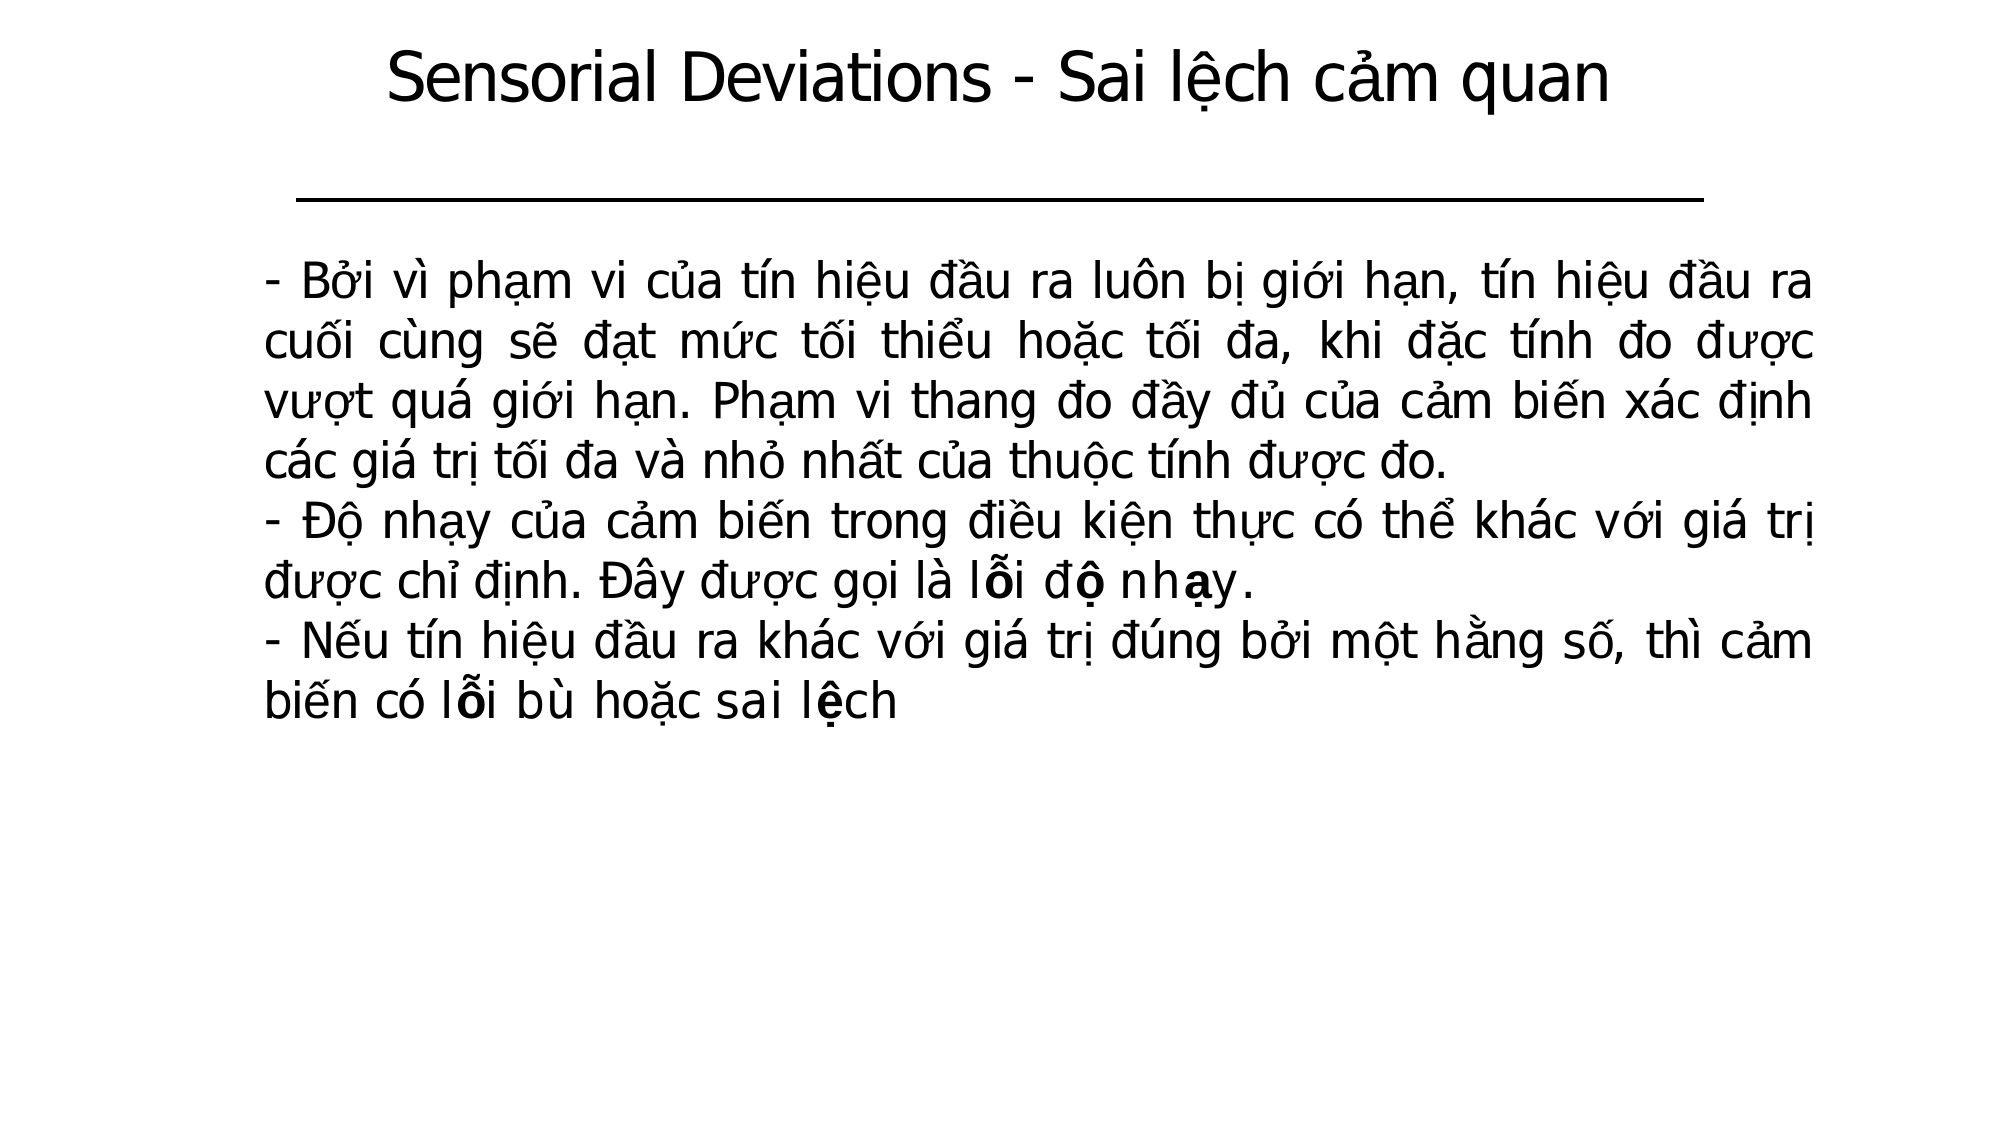

# Sensorial Deviations - Sai lệch cảm quan
- Bởi vì phạm vi của tín hiệu đầu ra luôn bị giới hạn, tín hiệu đầu ra cuối cùng sẽ đạt mức tối thiểu hoặc tối đa, khi đặc tính đo được vượt quá giới hạn. Phạm vi thang đo đầy đủ của cảm biến xác định các giá trị tối đa và nhỏ nhất của thuộc tính được đo.
- Độ nhạy của cảm biến trong điều kiện thực có thể khác với giá trị được chỉ định. Đây được gọi là lỗi độ nhạy.
- Nếu tín hiệu đầu ra khác với giá trị đúng bởi một hằng số, thì cảm biến có lỗi bù hoặc sai lệch